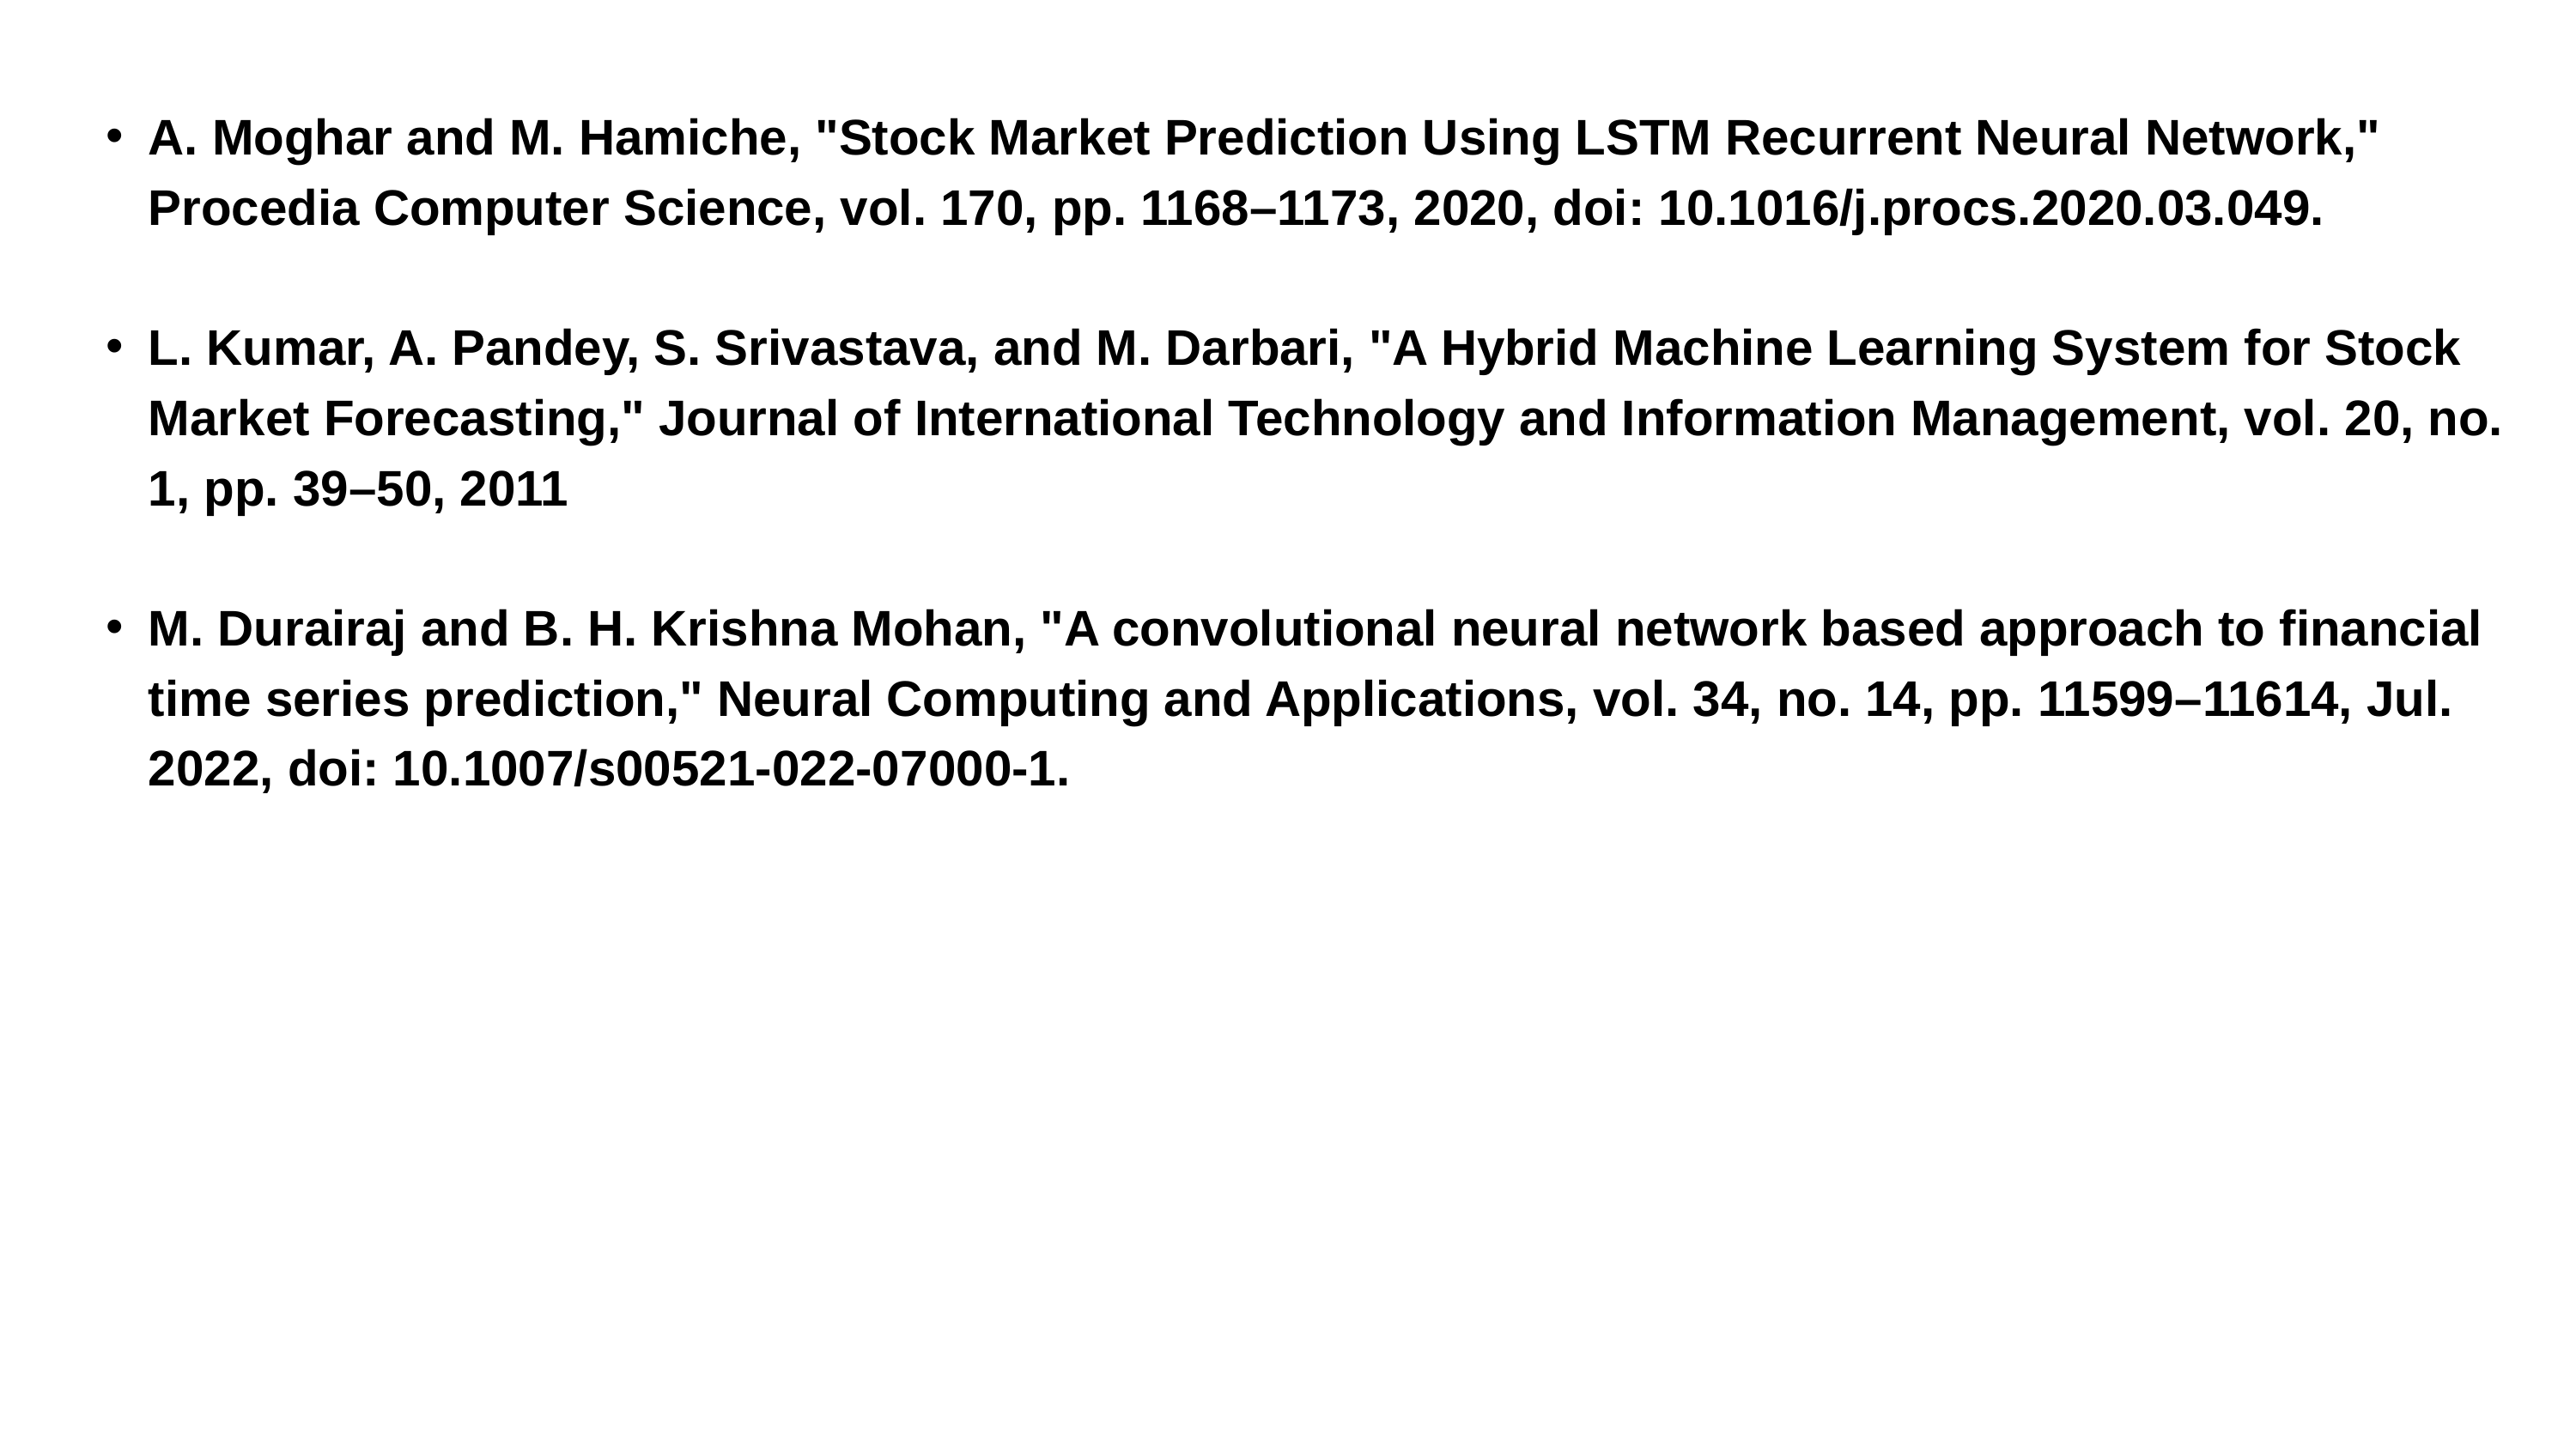

A. Moghar and M. Hamiche, "Stock Market Prediction Using LSTM Recurrent Neural Network," Procedia Computer Science, vol. 170, pp. 1168–1173, 2020, doi: 10.1016/j.procs.2020.03.049.

L. Kumar, A. Pandey, S. Srivastava, and M. Darbari, "A Hybrid Machine Learning System for Stock Market Forecasting," Journal of International Technology and Information Management, vol. 20, no. 1, pp. 39–50, 2011

M. Durairaj and B. H. Krishna Mohan, "A convolutional neural network based approach to financial time series prediction," Neural Computing and Applications, vol. 34, no. 14, pp. 11599–11614, Jul. 2022, doi: 10.1007/s00521-022-07000-1.